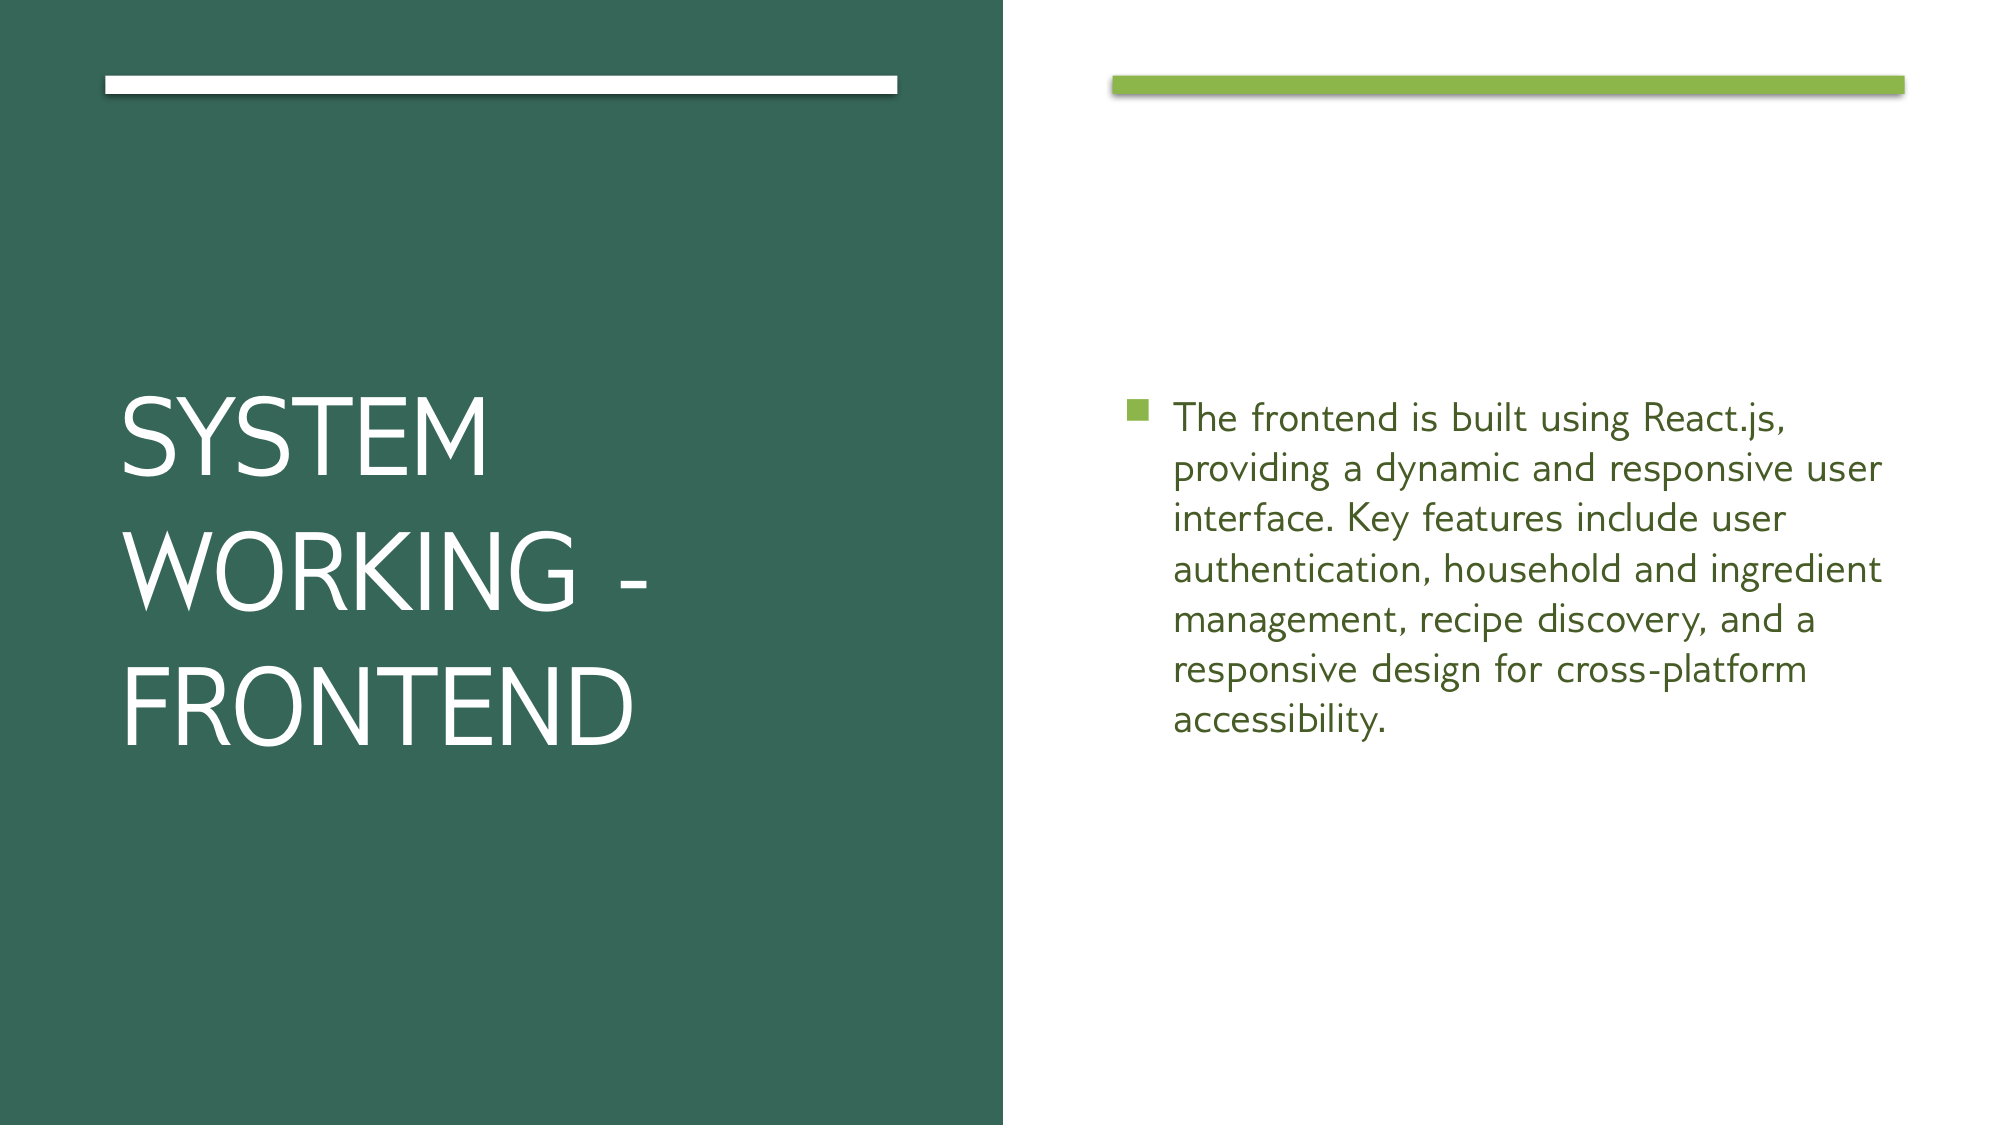

# System Working - Frontend
The frontend is built using React.js, providing a dynamic and responsive user interface. Key features include user authentication, household and ingredient management, recipe discovery, and a responsive design for cross-platform accessibility.